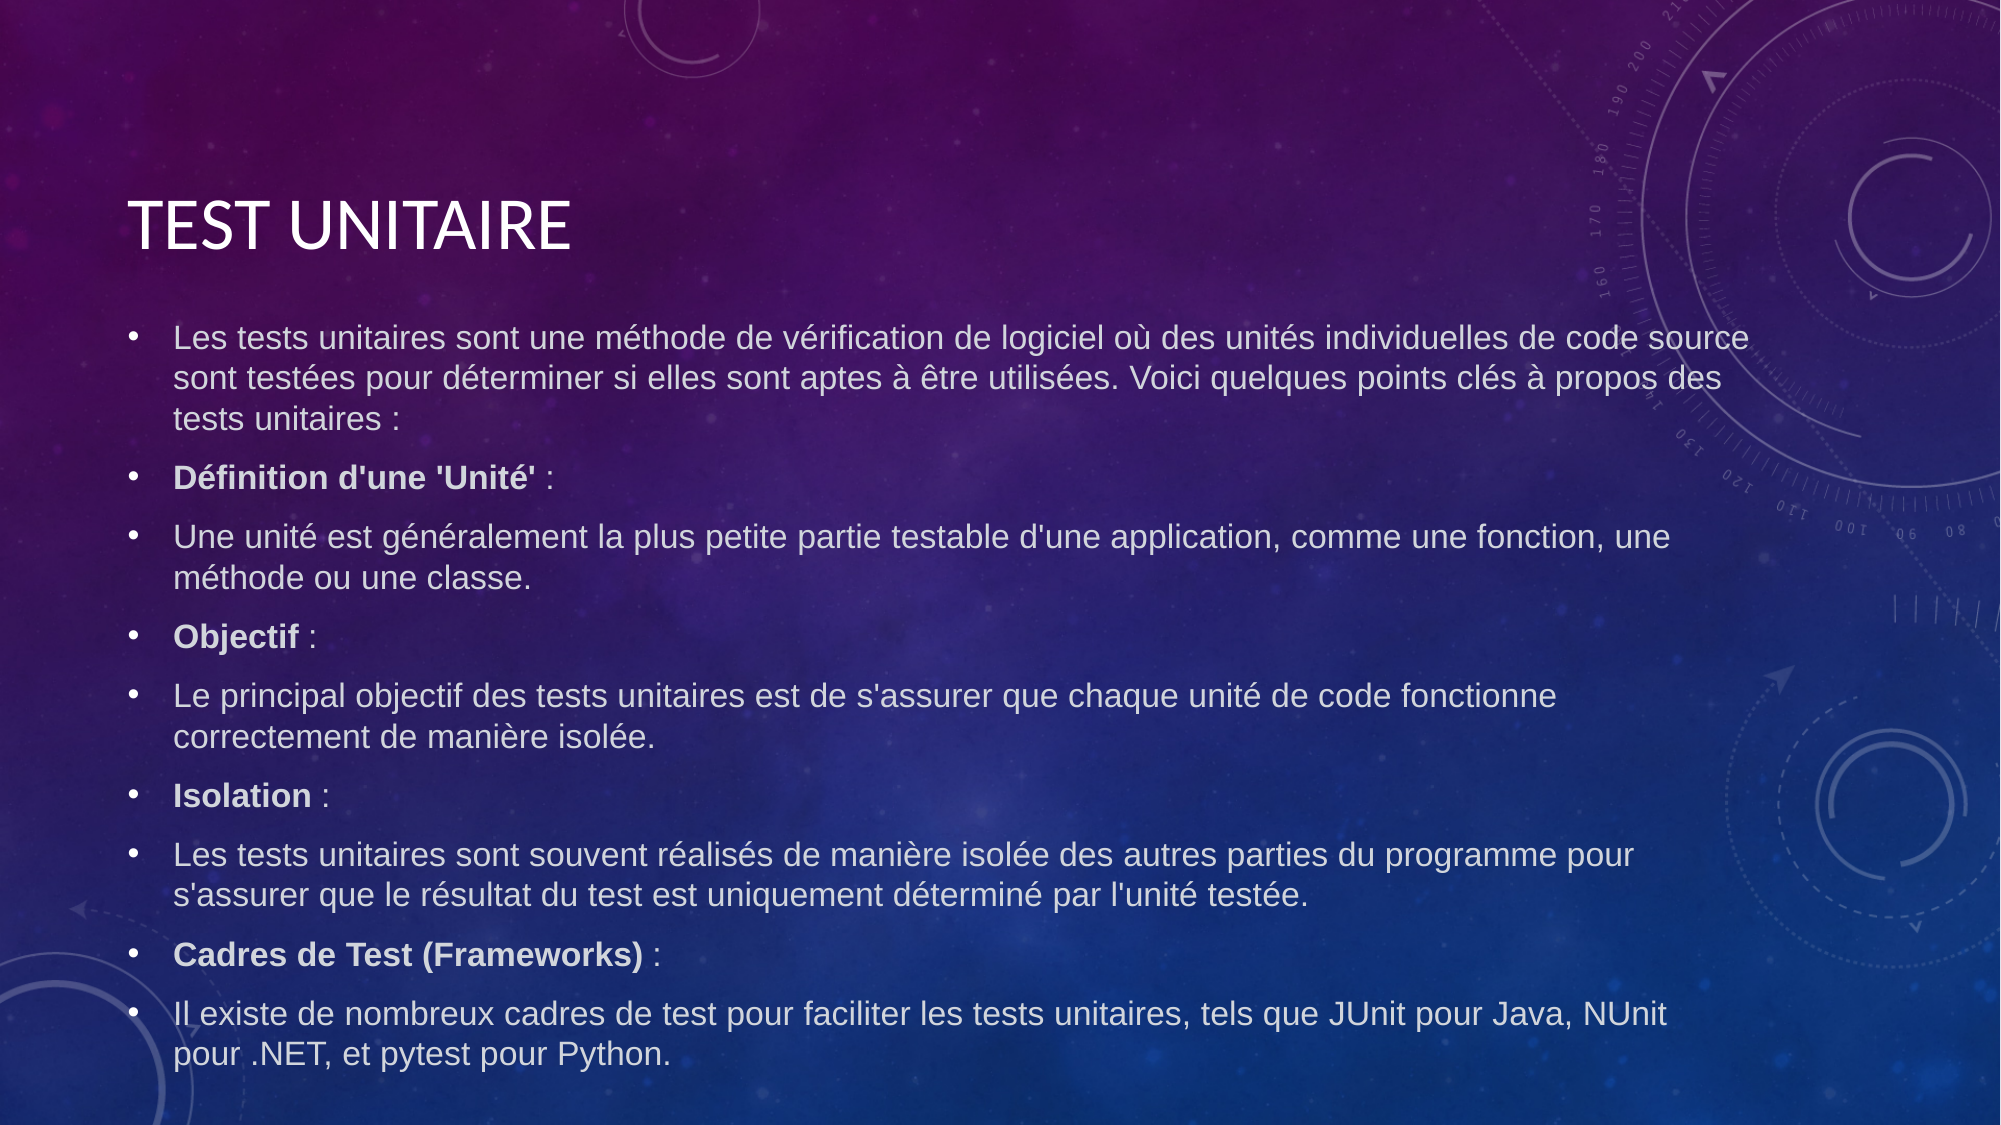

# Test unitaire
Les tests unitaires sont une méthode de vérification de logiciel où des unités individuelles de code source sont testées pour déterminer si elles sont aptes à être utilisées. Voici quelques points clés à propos des tests unitaires :
Définition d'une 'Unité' :
Une unité est généralement la plus petite partie testable d'une application, comme une fonction, une méthode ou une classe.
Objectif :
Le principal objectif des tests unitaires est de s'assurer que chaque unité de code fonctionne correctement de manière isolée.
Isolation :
Les tests unitaires sont souvent réalisés de manière isolée des autres parties du programme pour s'assurer que le résultat du test est uniquement déterminé par l'unité testée.
Cadres de Test (Frameworks) :
Il existe de nombreux cadres de test pour faciliter les tests unitaires, tels que JUnit pour Java, NUnit pour .NET, et pytest pour Python.